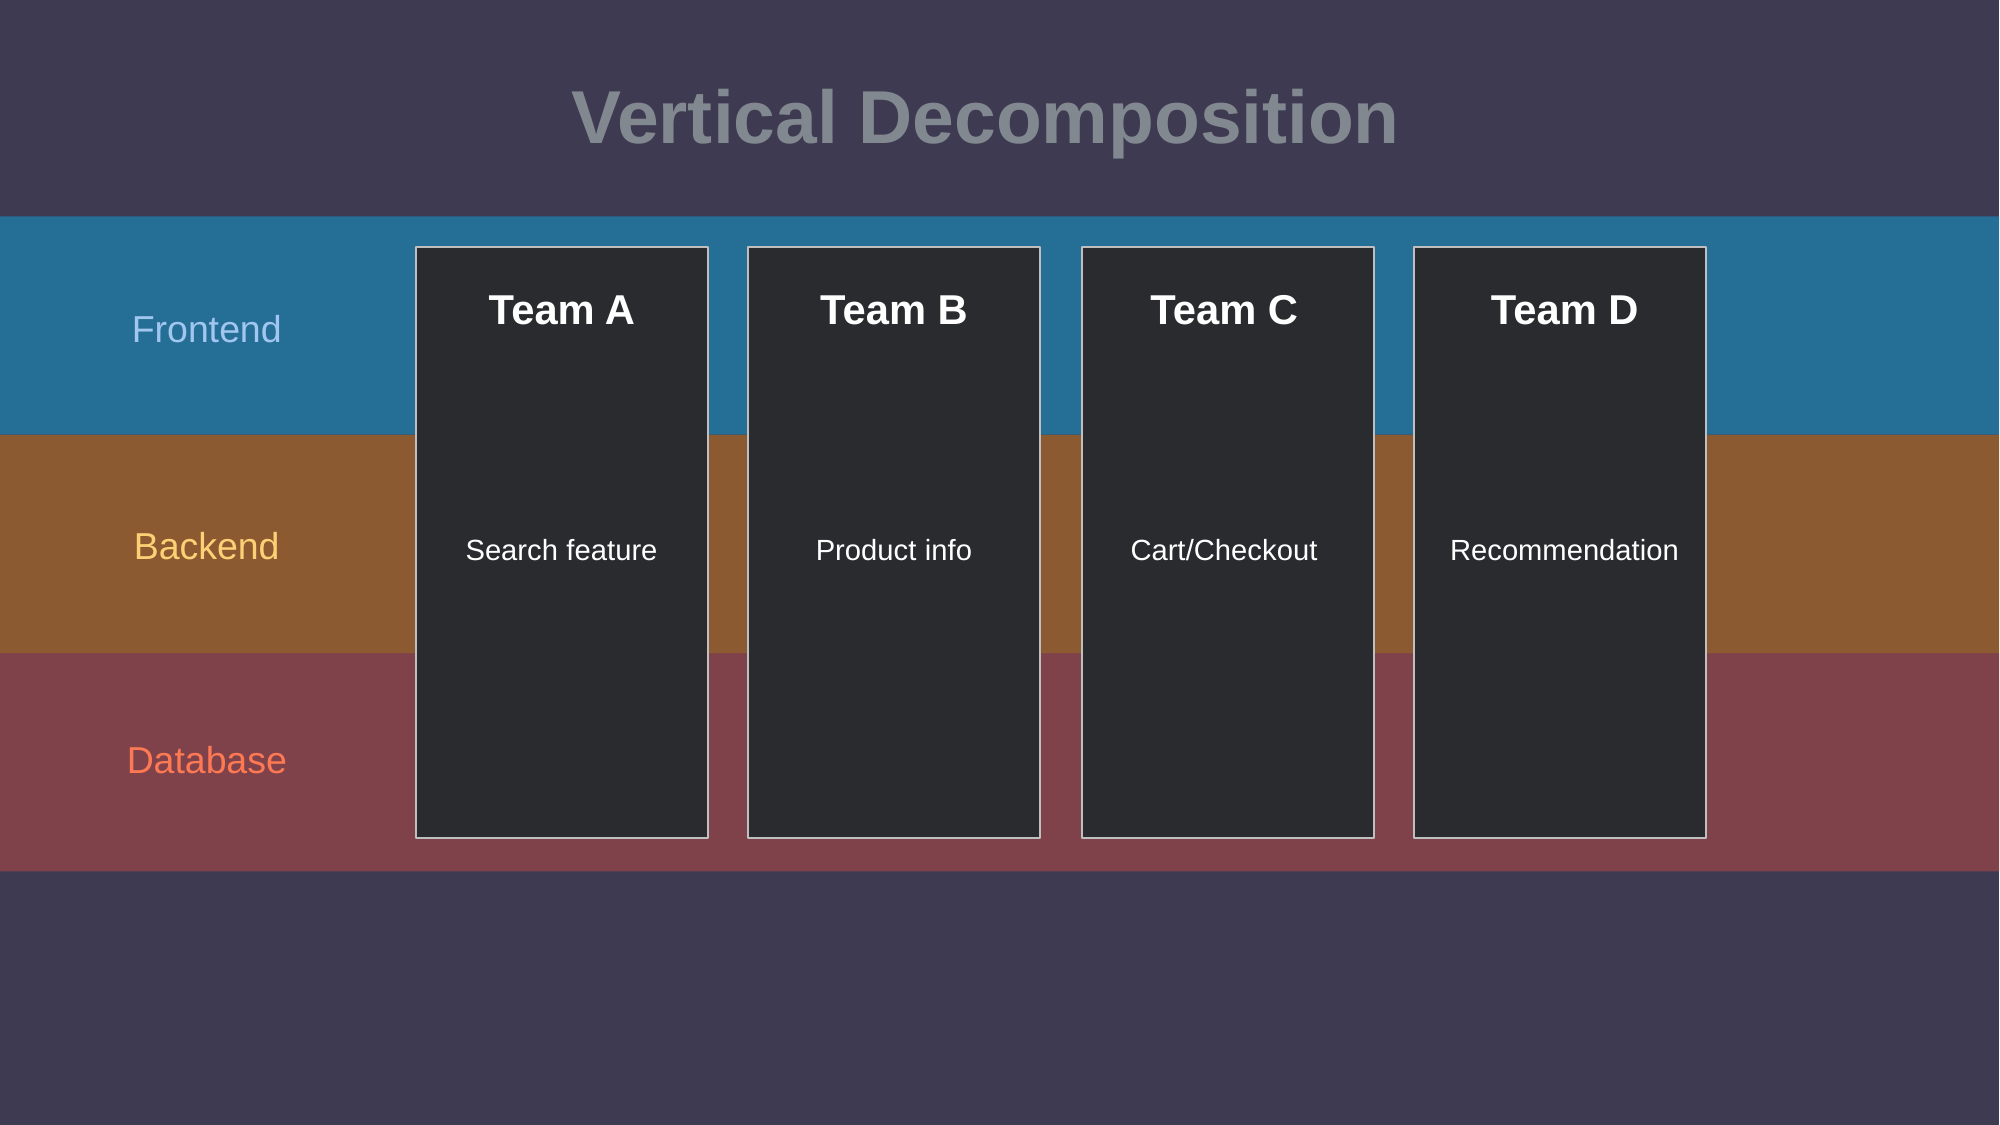

Vertical Decomposition

Team A

Search feature

Team B
Product info

Team C
Cart/Checkout

Team D
Recommendation
Frontend

Backend

Database